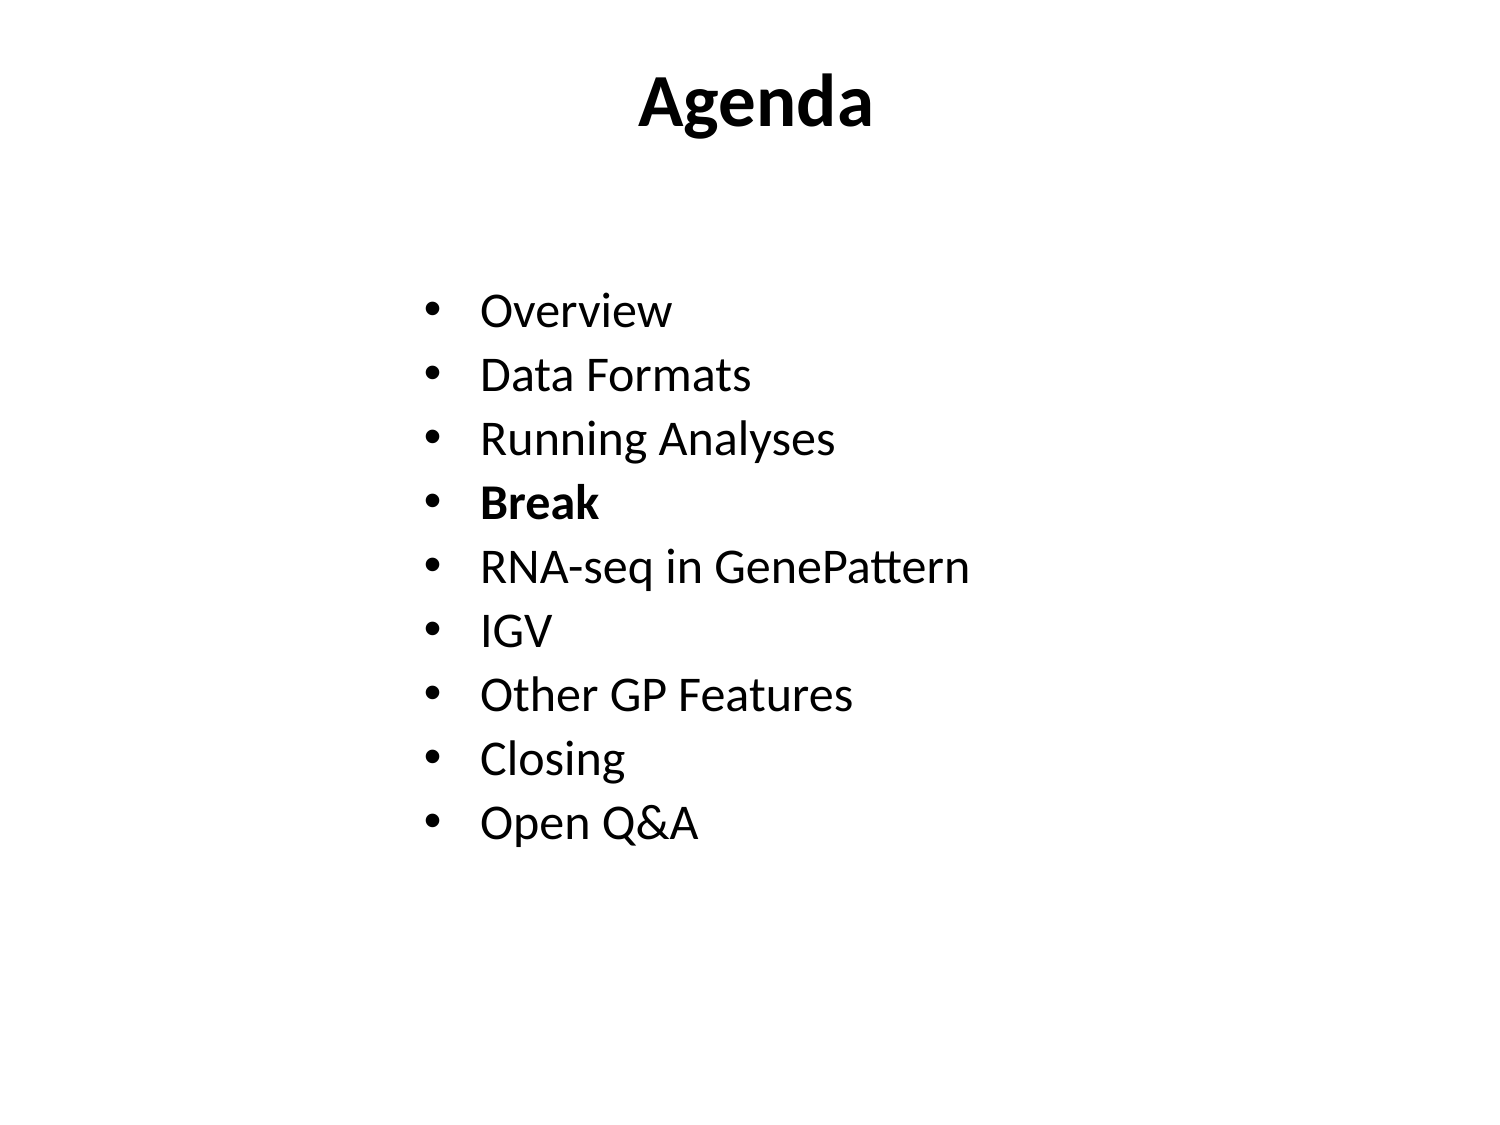

Agenda
Overview
Data Formats
Running Analyses
Break
RNA-seq in GenePattern
IGV
Other GP Features
Closing
Open Q&A